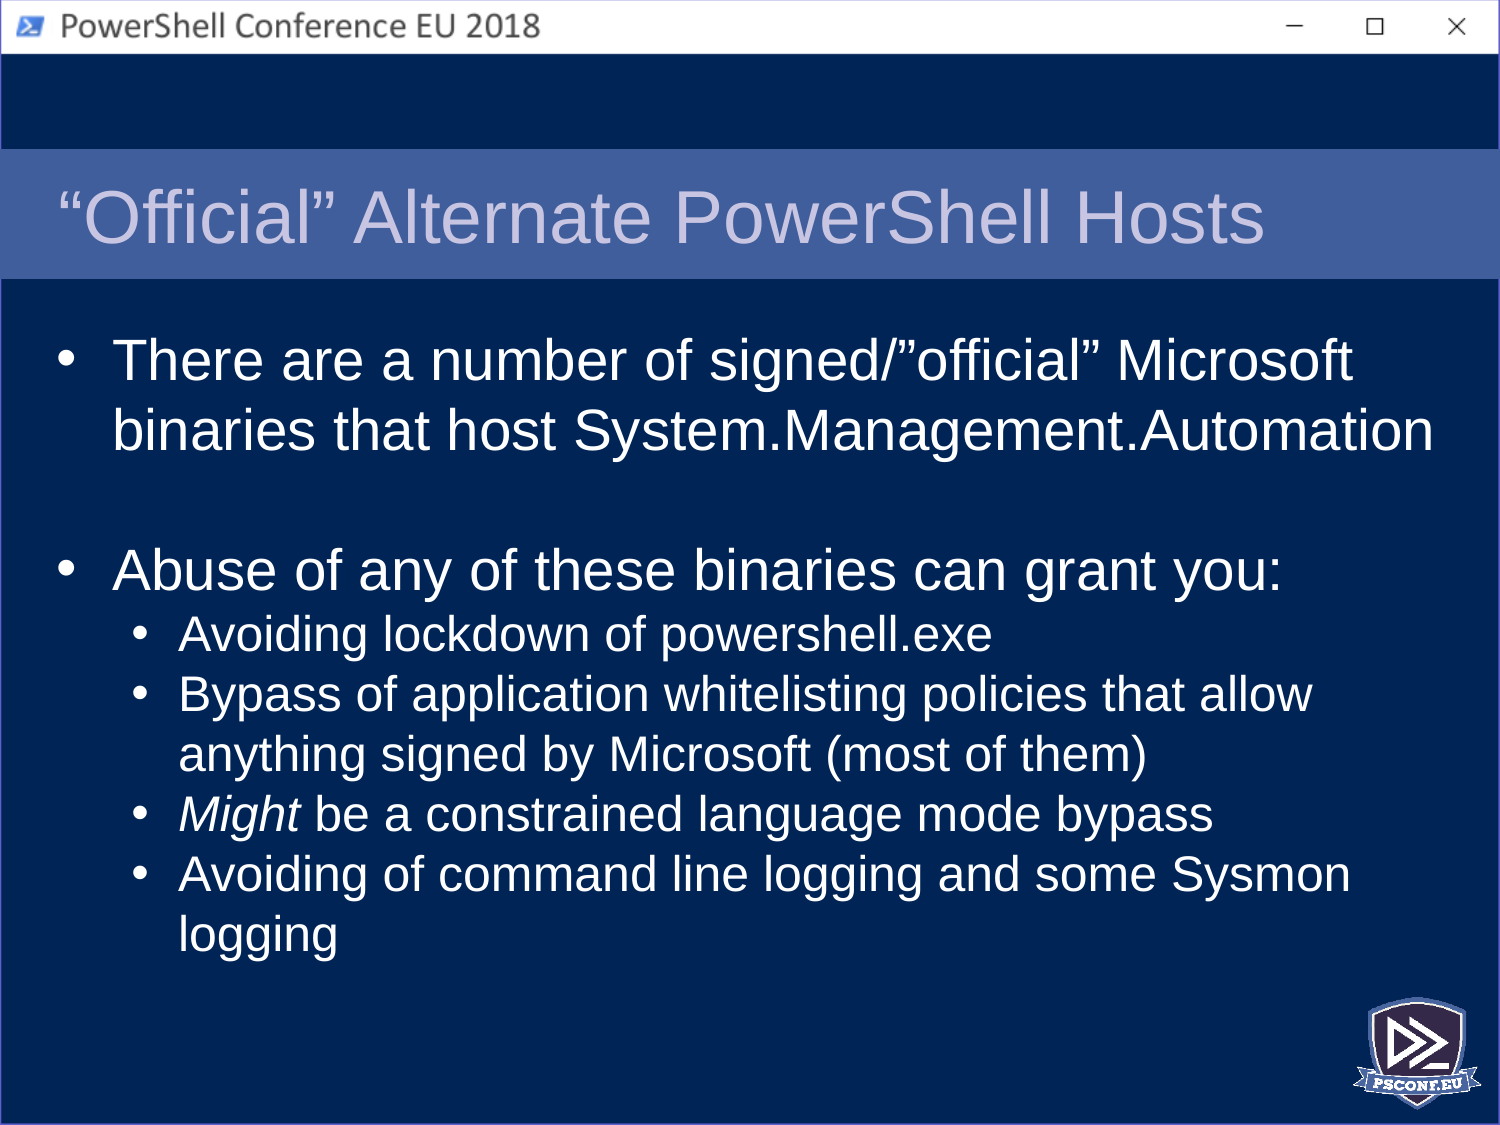

# “Official” Alternate PowerShell Hosts
There are a number of signed/”official” Microsoft binaries that host System.Management.Automation

Abuse of any of these binaries can grant you:
Avoiding lockdown of powershell.exe
Bypass of application whitelisting policies that allow anything signed by Microsoft (most of them)
Might be a constrained language mode bypass
Avoiding of command line logging and some Sysmon logging